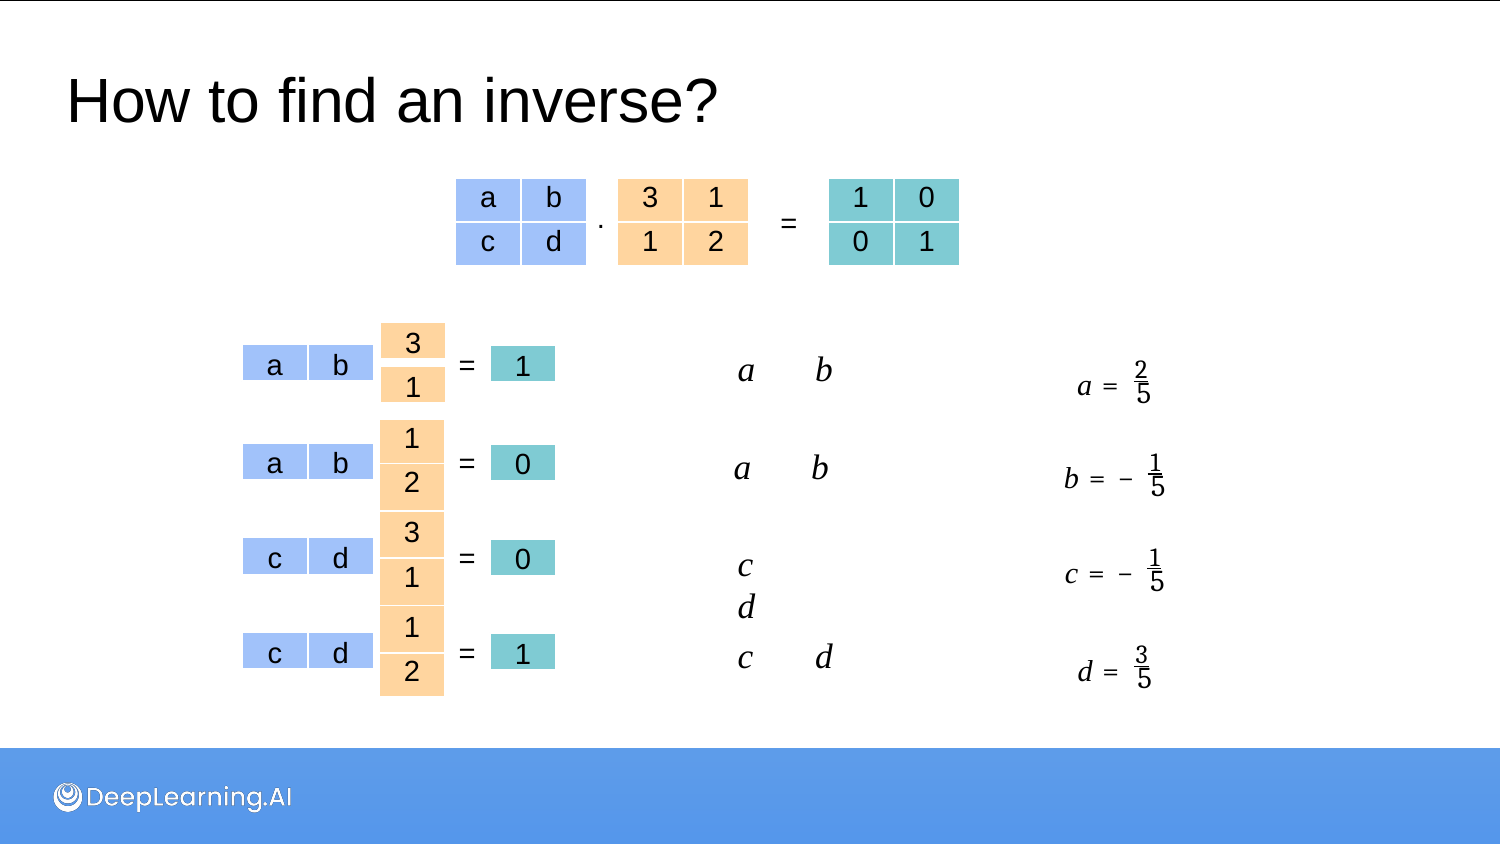

# How to find an inverse?
| a | b |
| --- | --- |
| c | d |
| 3 | 1 |
| --- | --- |
| 1 | 2 |
| 1 | 0 |
| --- | --- |
| 0 | 1 |
.
=
3
a	b
a
b
=
1
a = 2
1
5
| 1 |
| --- |
| 2 |
| 3 |
| 1 |
| 1 |
| 2 |
b = − 1
a	b
a
b
=
0
5
c = − 1
c
d
=
0
c	d
5
c	d
c
d
=
1
d = 3
5